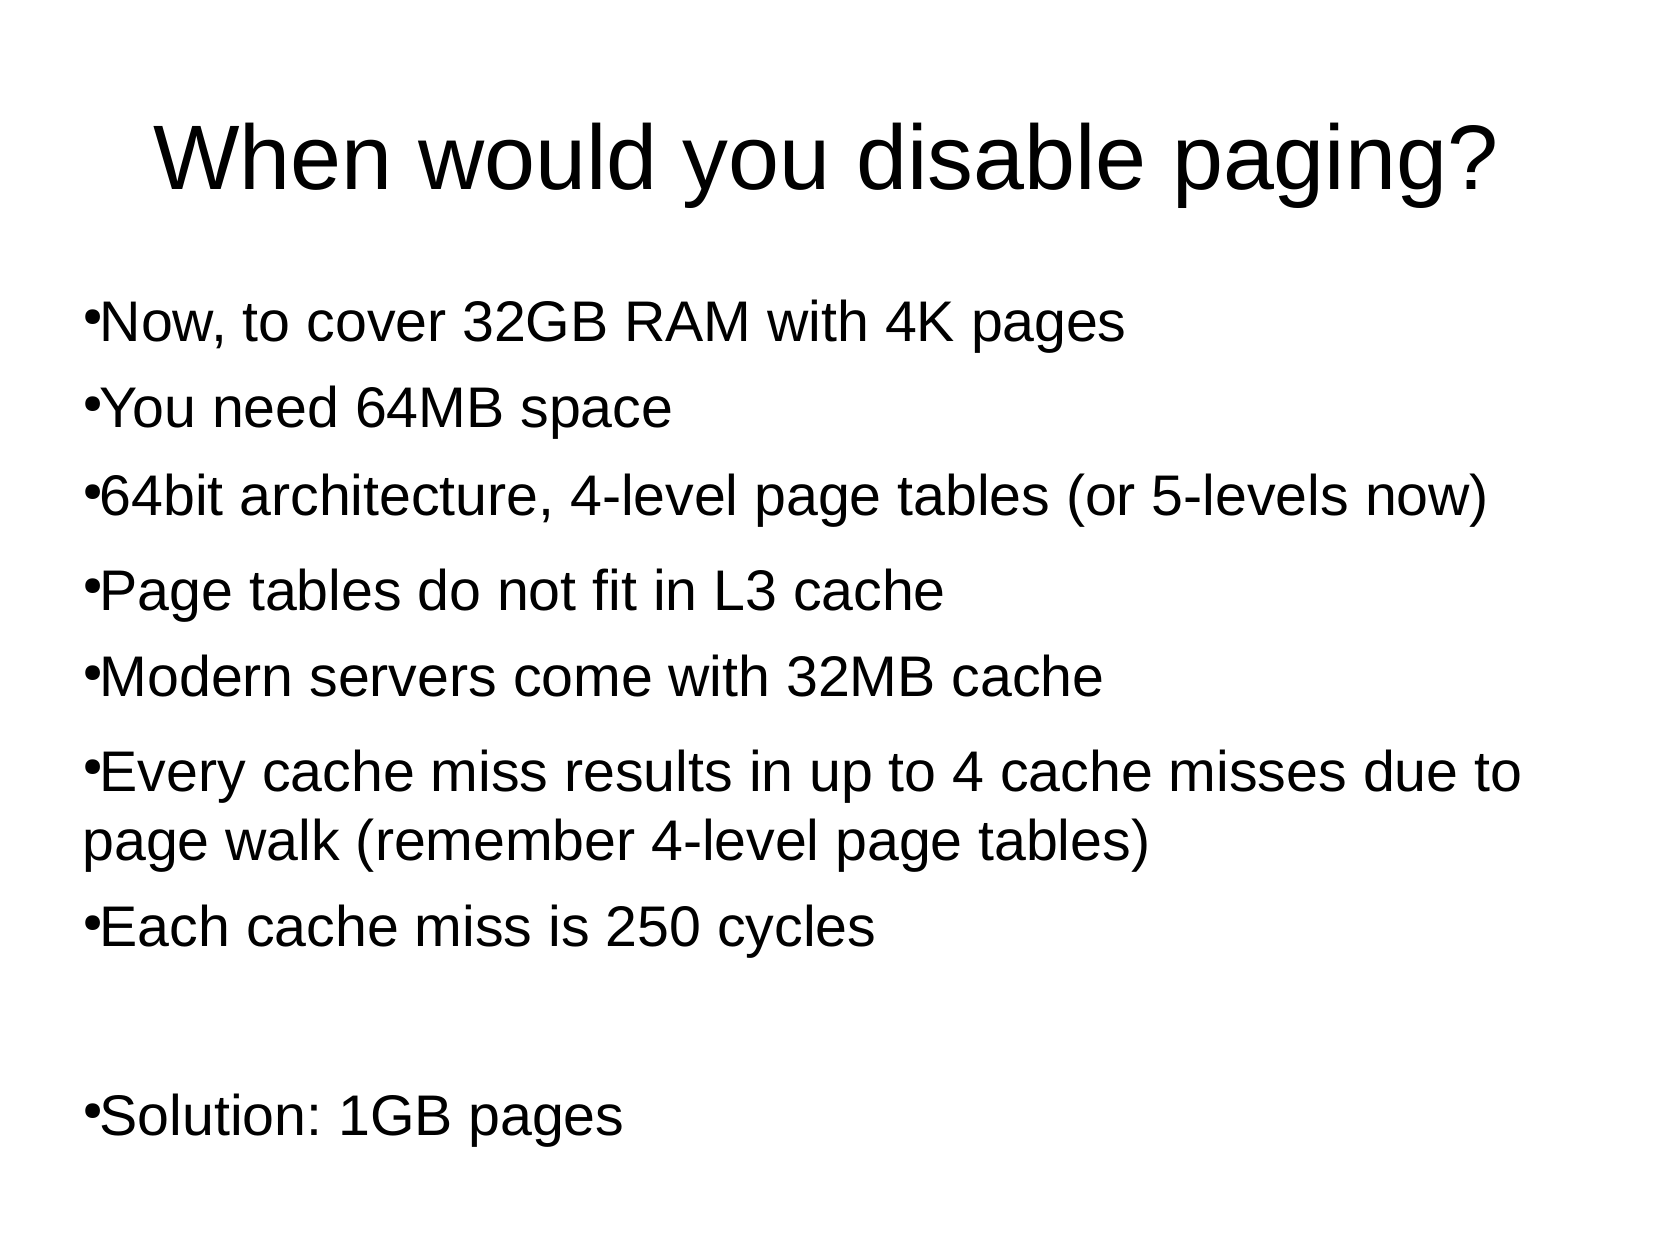

When would you disable paging?
Now, to cover 32GB RAM with 4K pages
You need 64MB space
64bit architecture, 4-level page tables (or 5-levels now)
Page tables do not fit in L3 cache
Modern servers come with 32MB cache
Every cache miss results in up to 4 cache misses due to page walk (remember 4-level page tables)
Each cache miss is 250 cycles

Solution: 1GB pages